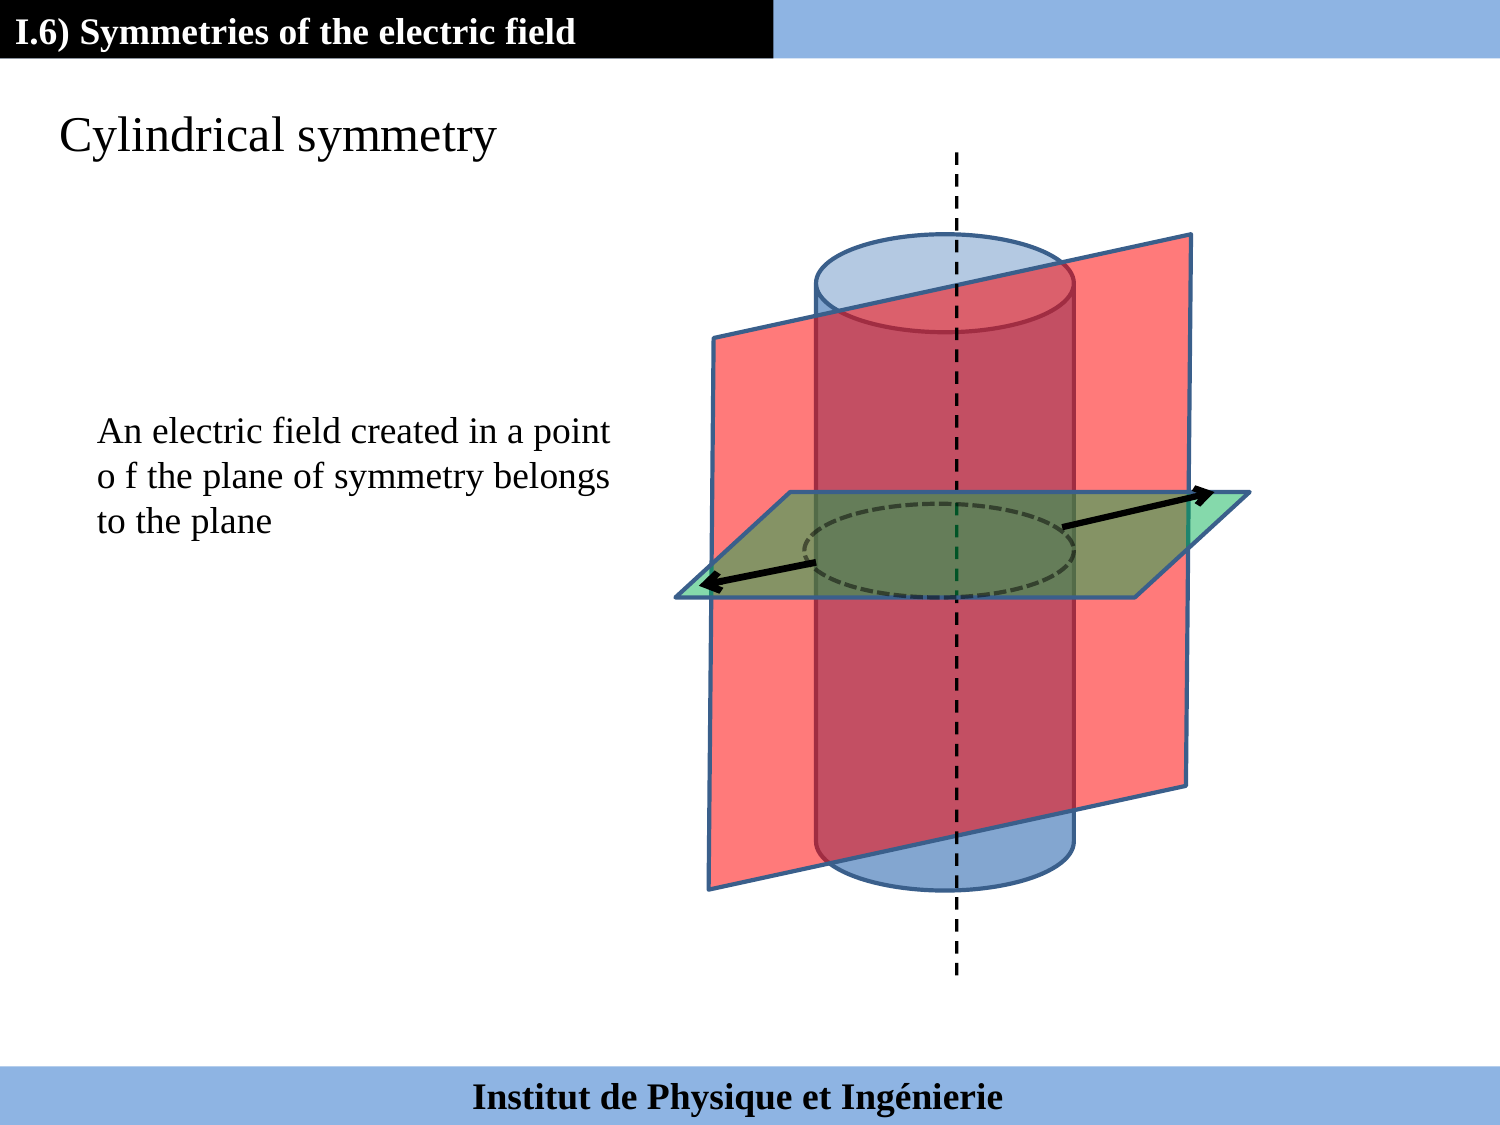

I.6) Symmetries of the electric field

Cylindrical symmetry

An electric field created in a point o f the plane of symmetry belongs to the plane
      Institut de Physique et Ingénierie